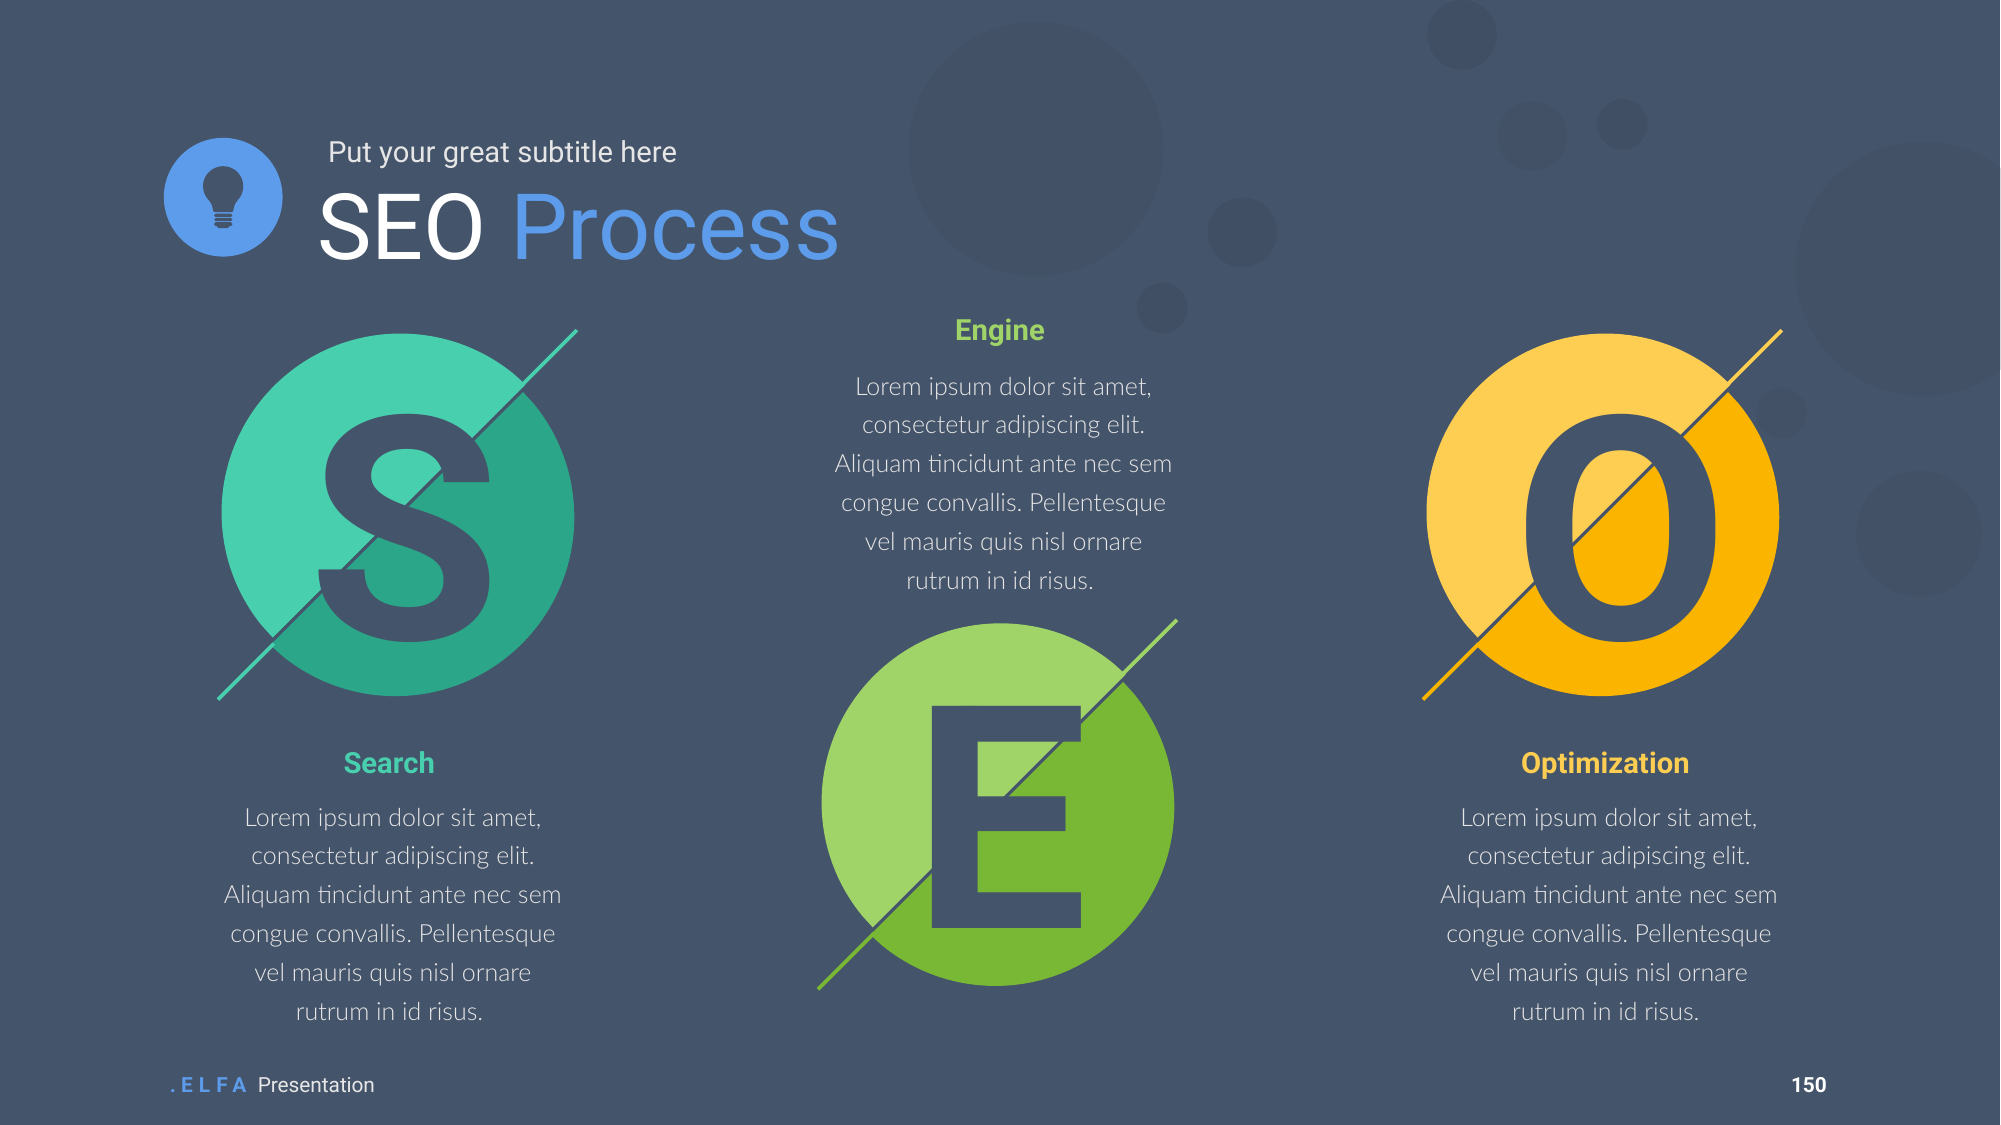

Put your great subtitle here

SEO Process

Engine
Lorem ipsum dolor sit amet, consectetur adipiscing elit. Aliquam tincidunt ante nec sem congue convallis. Pellentesque vel mauris quis nisl ornare rutrum in id risus.
O
S

E

Search
Lorem ipsum dolor sit amet, consectetur adipiscing elit. Aliquam tincidunt ante nec sem congue convallis. Pellentesque vel mauris quis nisl ornare rutrum in id risus.
Optimization
Lorem ipsum dolor sit amet, consectetur adipiscing elit. Aliquam tincidunt ante nec sem congue convallis. Pellentesque vel mauris quis nisl ornare rutrum in id risus.